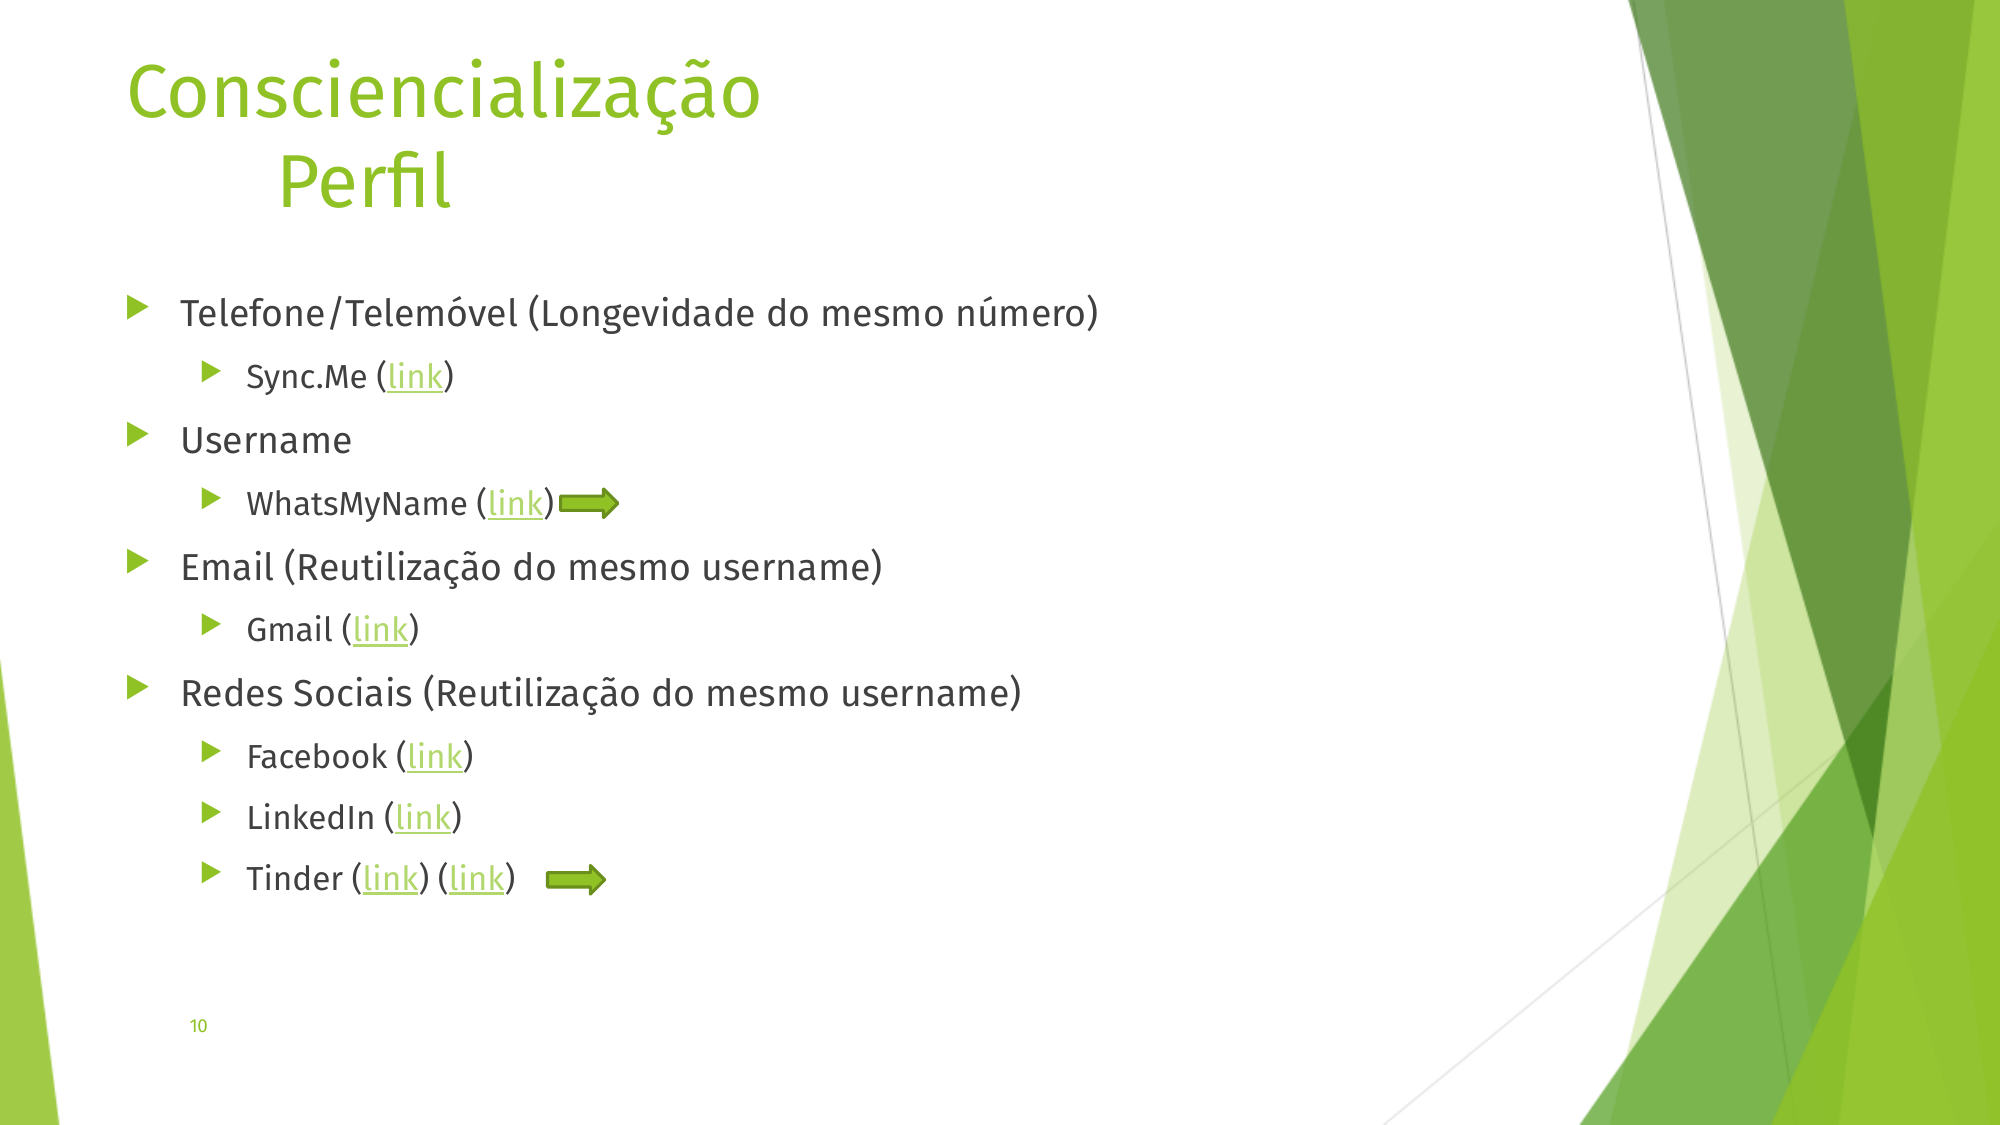

# Consciencialização Perfil
Telefone/Telemóvel (Longevidade do mesmo número)
Sync.Me (link)
Username
WhatsMyName (link)
Email (Reutilização do mesmo username)
Gmail (link)
Redes Sociais (Reutilização do mesmo username)
Facebook (link)
LinkedIn (link)
Tinder (link) (link)

10